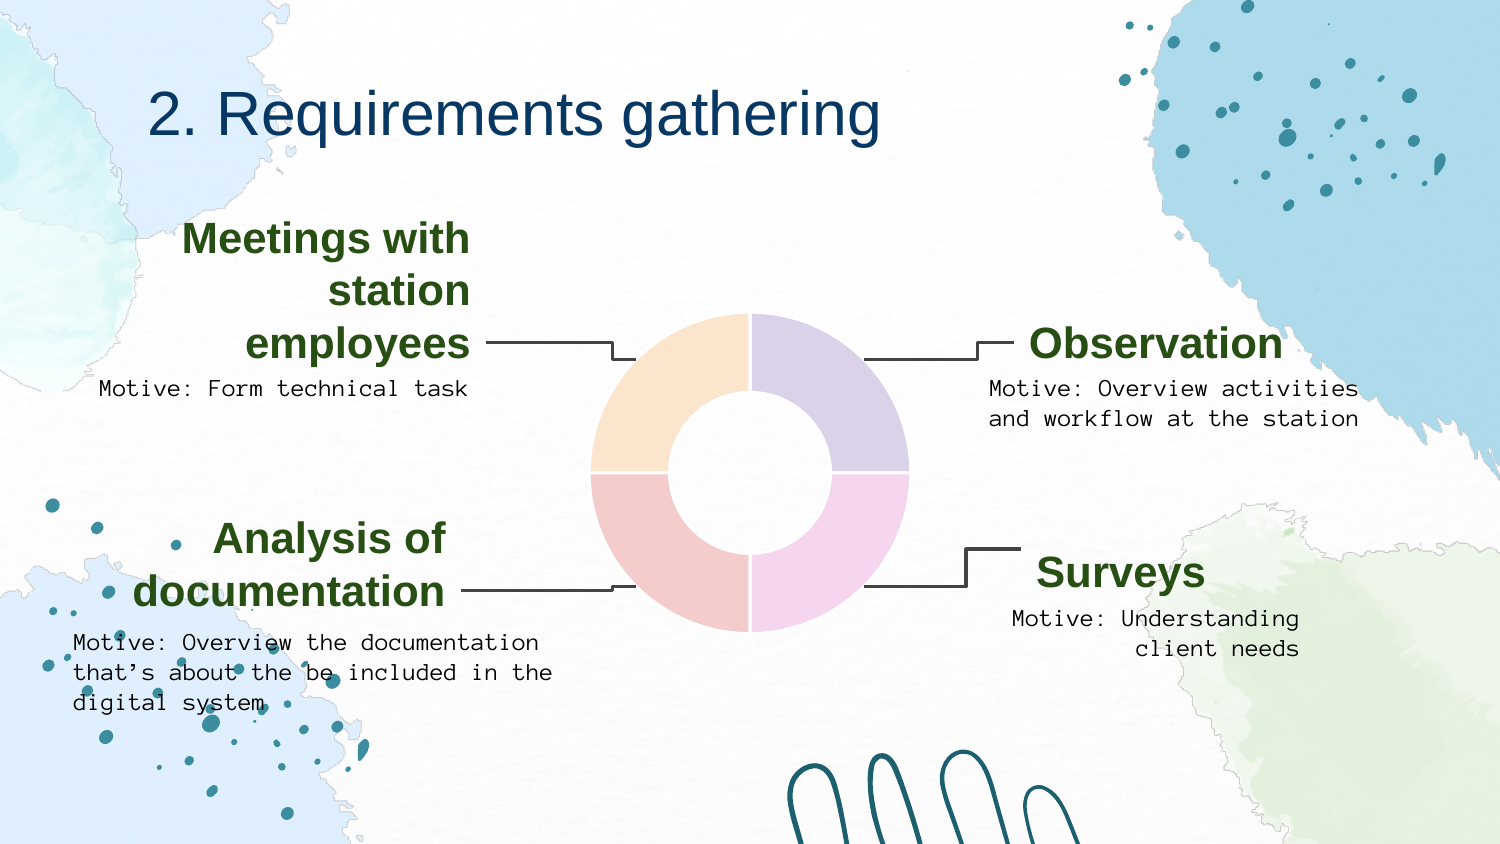

# 2. Requirements gathering
Meetings with station employees
Observation

Motive: Form technical task
Motive: Overview activities and workflow at the station
Surveys
Analysis of documentation
Motive: Understanding client needs
Motive: Overview the documentation that’s about the be included in the digital system